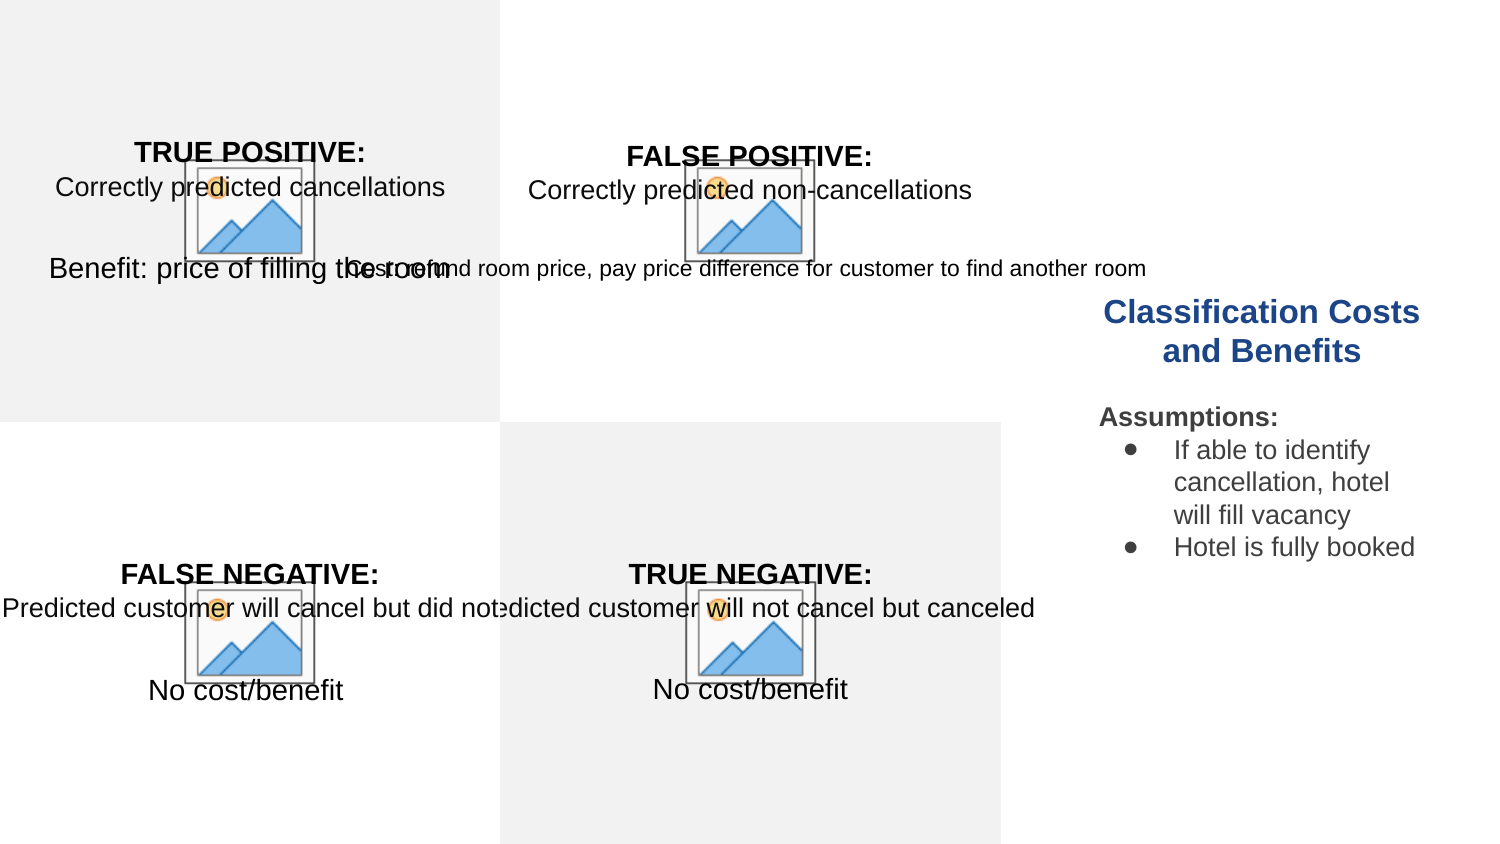

TRUE POSITIVE:
Correctly predicted cancellations

Benefit: price of filling the room
FALSE POSITIVE:
Correctly predicted non-cancellations

Cost: refund room price, pay price difference for customer to find another room
Classification Costs and Benefits
Assumptions:
If able to identify cancellation, hotel will fill vacancy
Hotel is fully booked

FALSE NEGATIVE:
Predicted customer will cancel but did not

No cost/benefit
TRUE NEGATIVE:
Predicted customer will not cancel but canceled

No cost/benefit